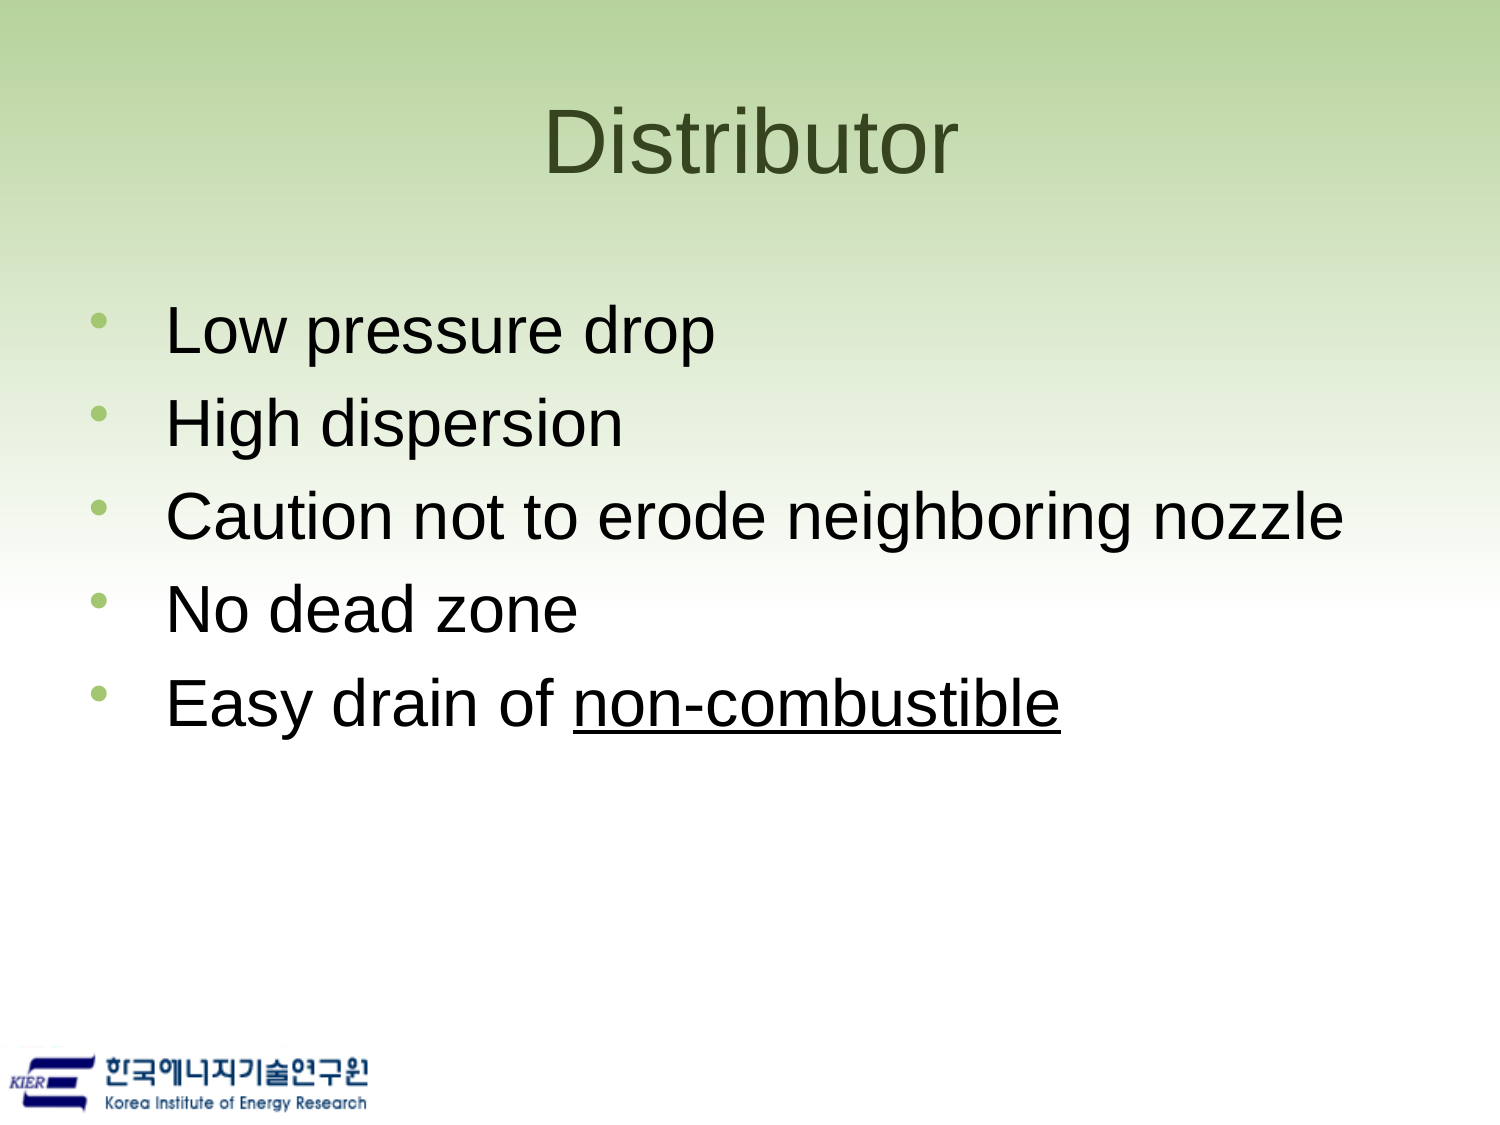

# Distributor
Low pressure drop
High dispersion
Caution not to erode neighboring nozzle
No dead zone
Easy drain of non-combustible